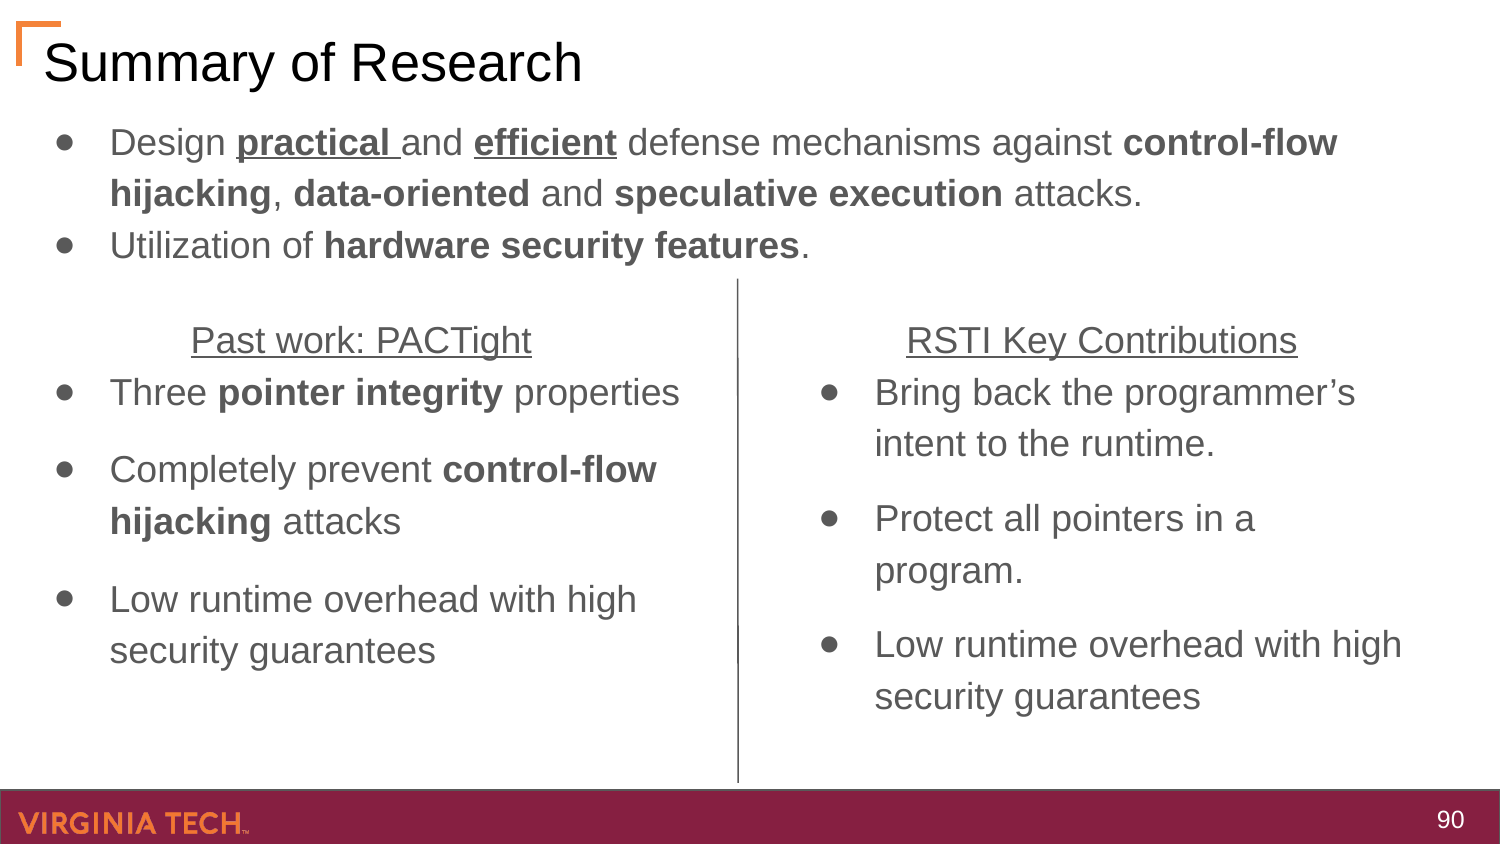

# Summary of Research
Design practical and efficient defense mechanisms against control-flow hijacking, data-oriented and speculative execution attacks.
Utilization of hardware security features.
Past work: PACTight
Three pointer integrity properties

Completely prevent control-flow hijacking attacks

Low runtime overhead with high security guarantees
RSTI Key Contributions
Bring back the programmer’s intent to the runtime.

Protect all pointers in a program.

Low runtime overhead with high security guarantees
90